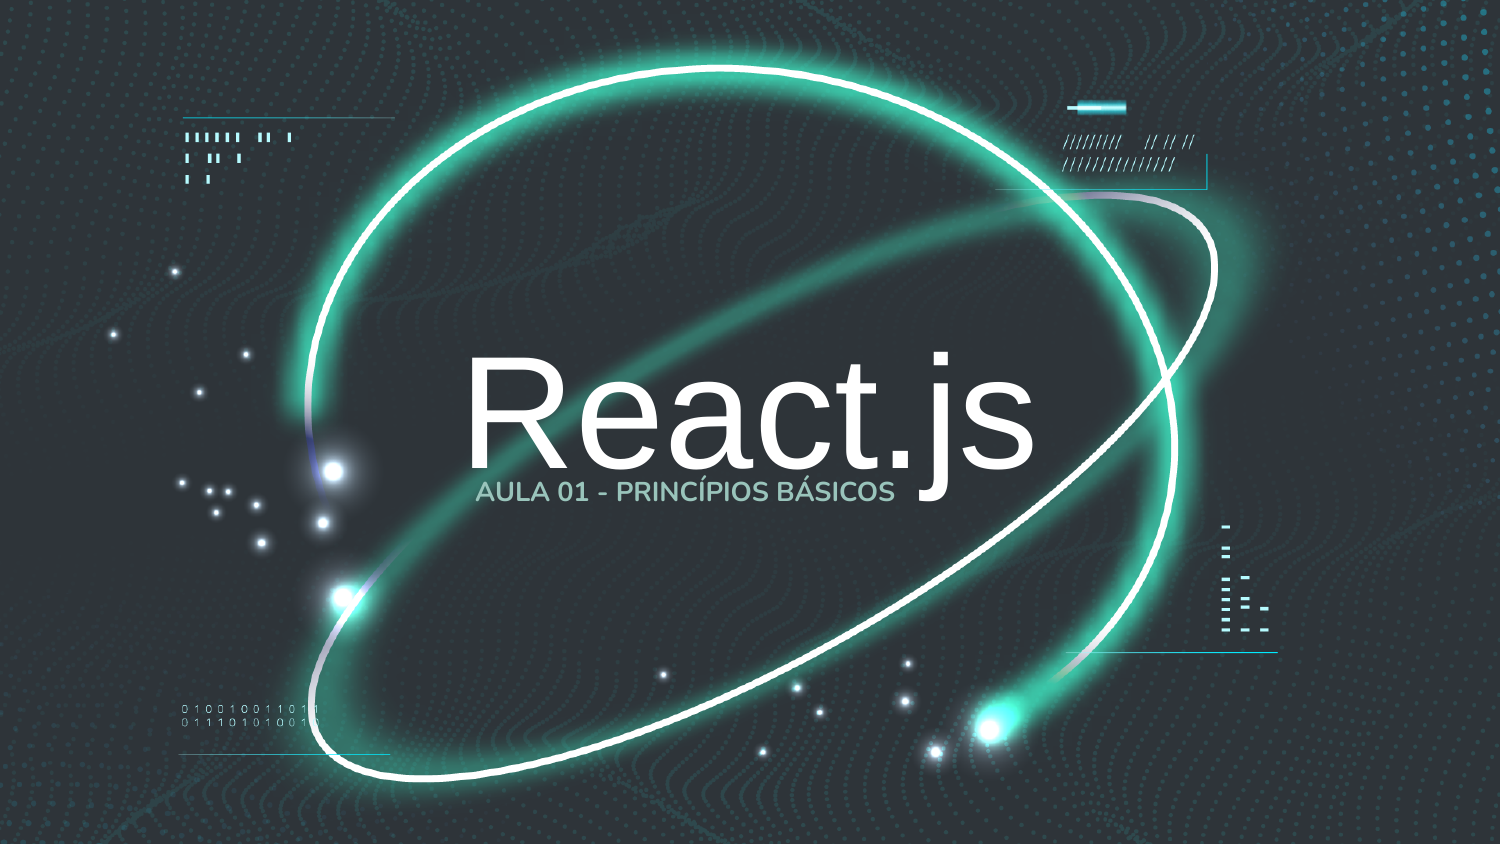

# React.js
AULA 01 - PRINCÍPIOS BÁSICOS